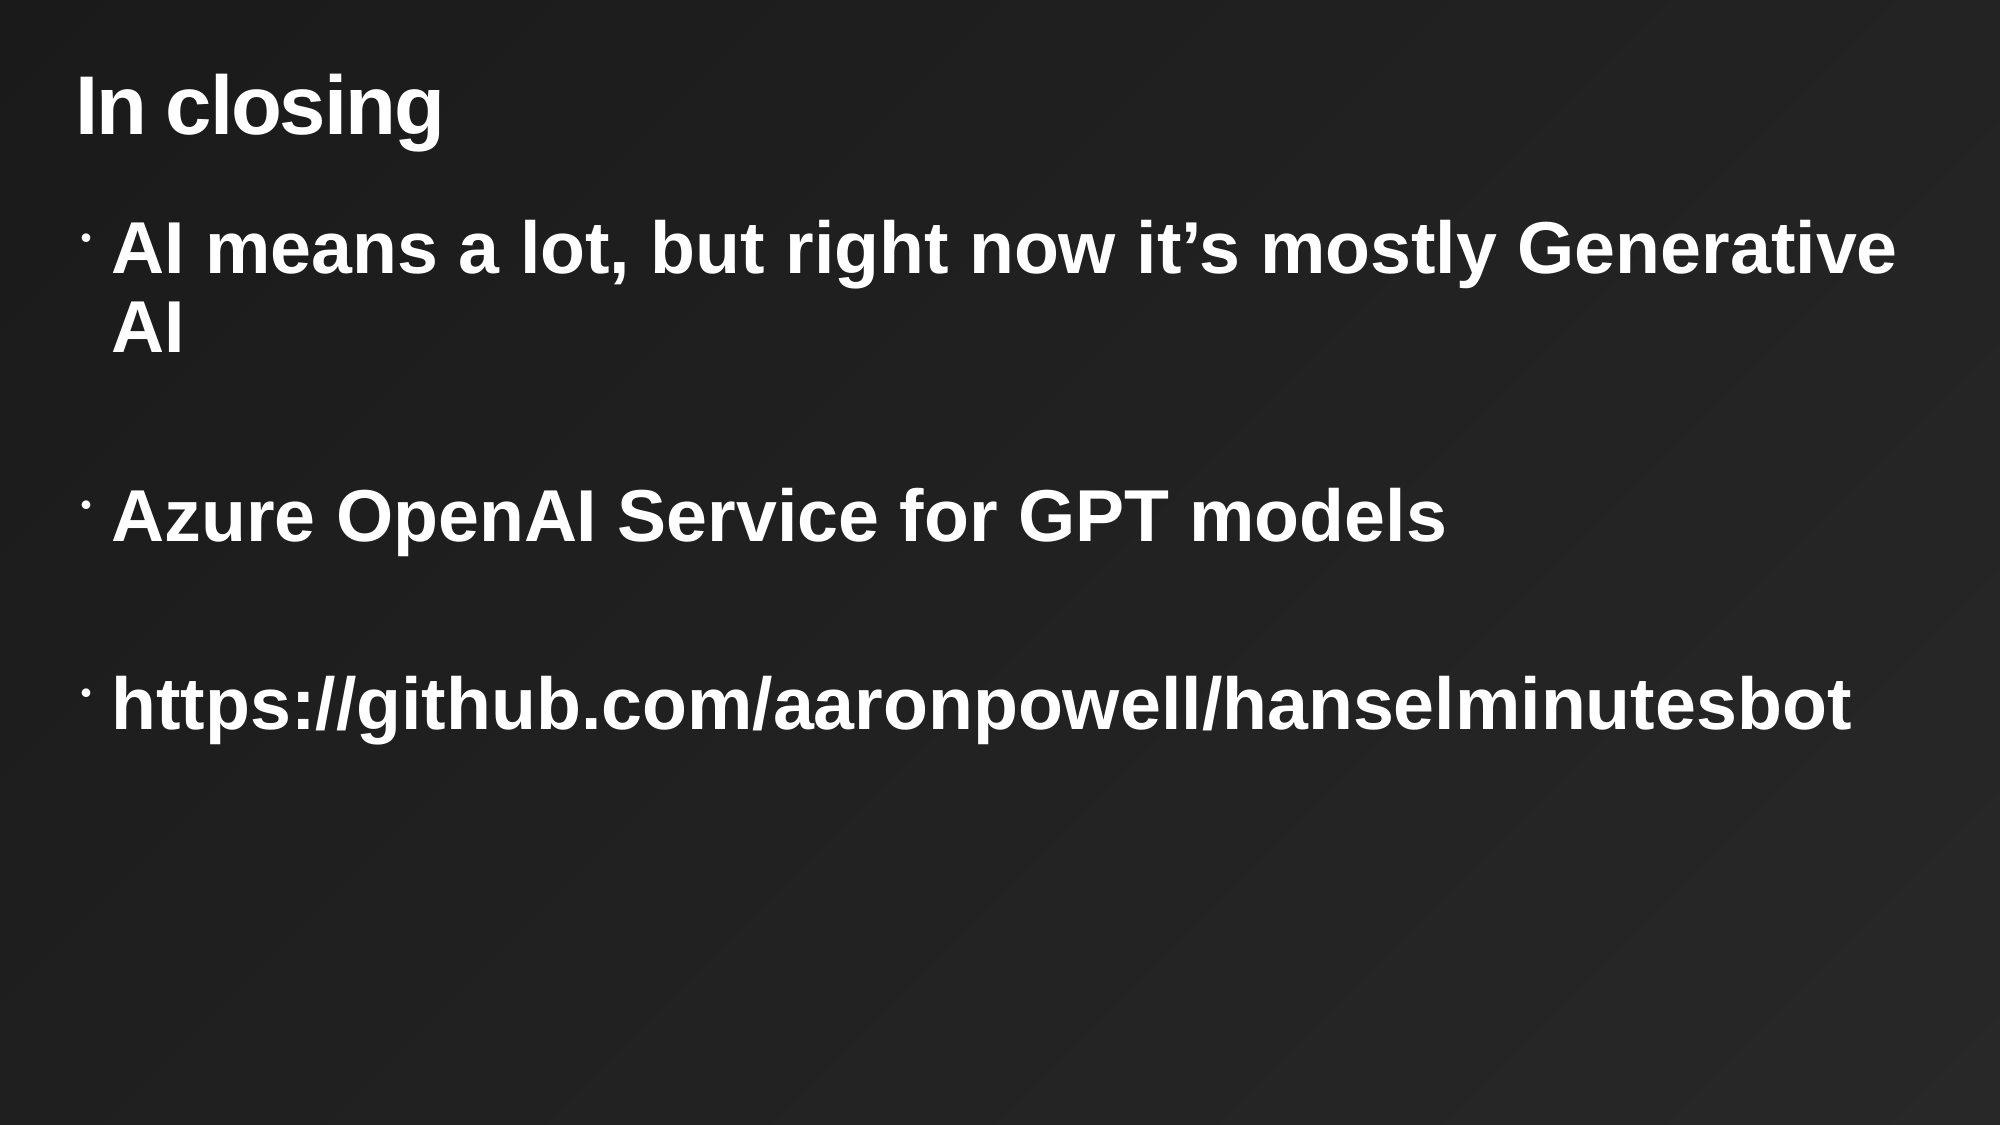

# In closing
AI means a lot, but right now it’s mostly Generative AI

Azure OpenAI Service for GPT models

https://github.com/aaronpowell/hanselminutesbot